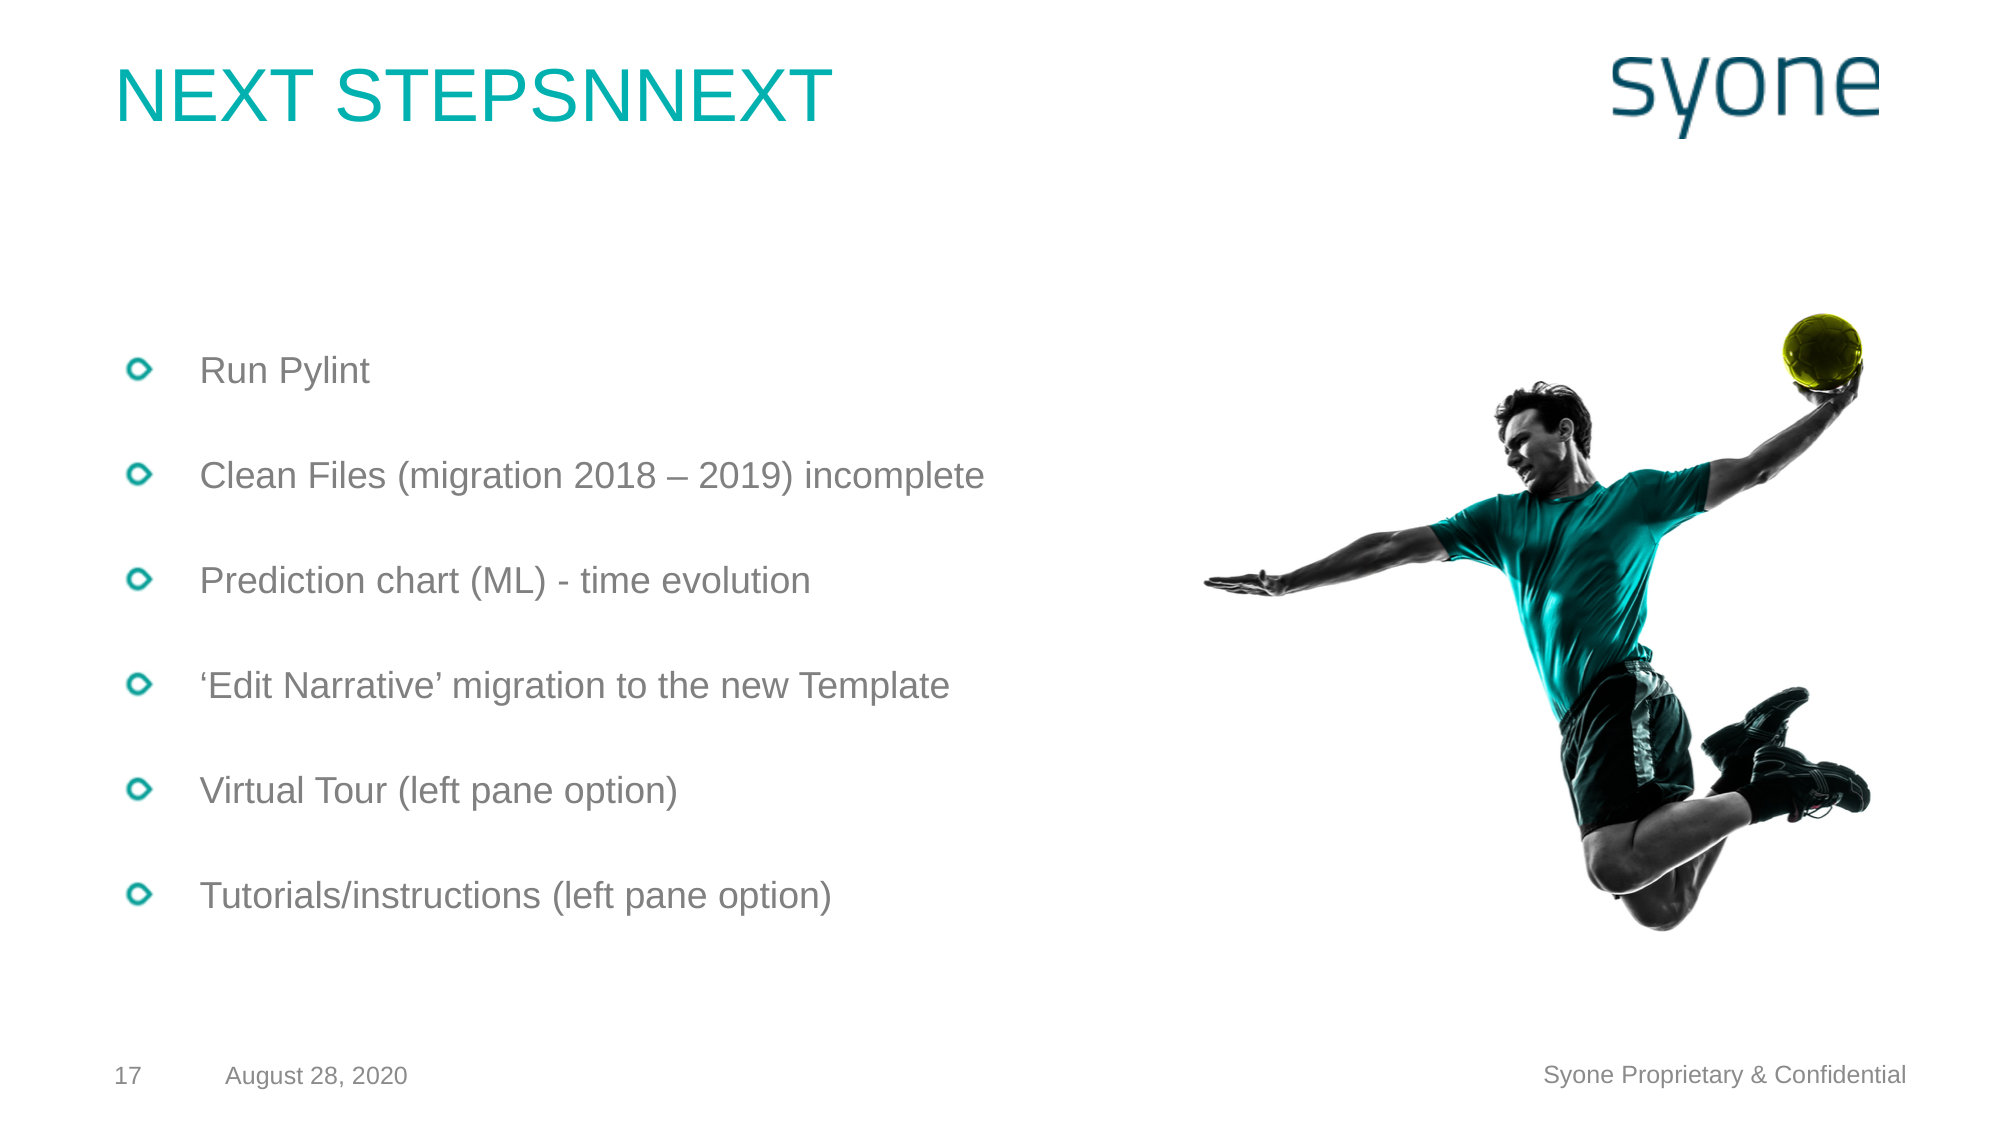

# Next StepsNNext

Run Pylint

Clean Files (migration 2018 – 2019) incomplete

Prediction chart (ML) - time evolution

‘Edit Narrative’ migration to the new Template

Virtual Tour (left pane option)

Tutorials/instructions (left pane option)

Syone Proprietary & Confidential
17
August 28, 2020